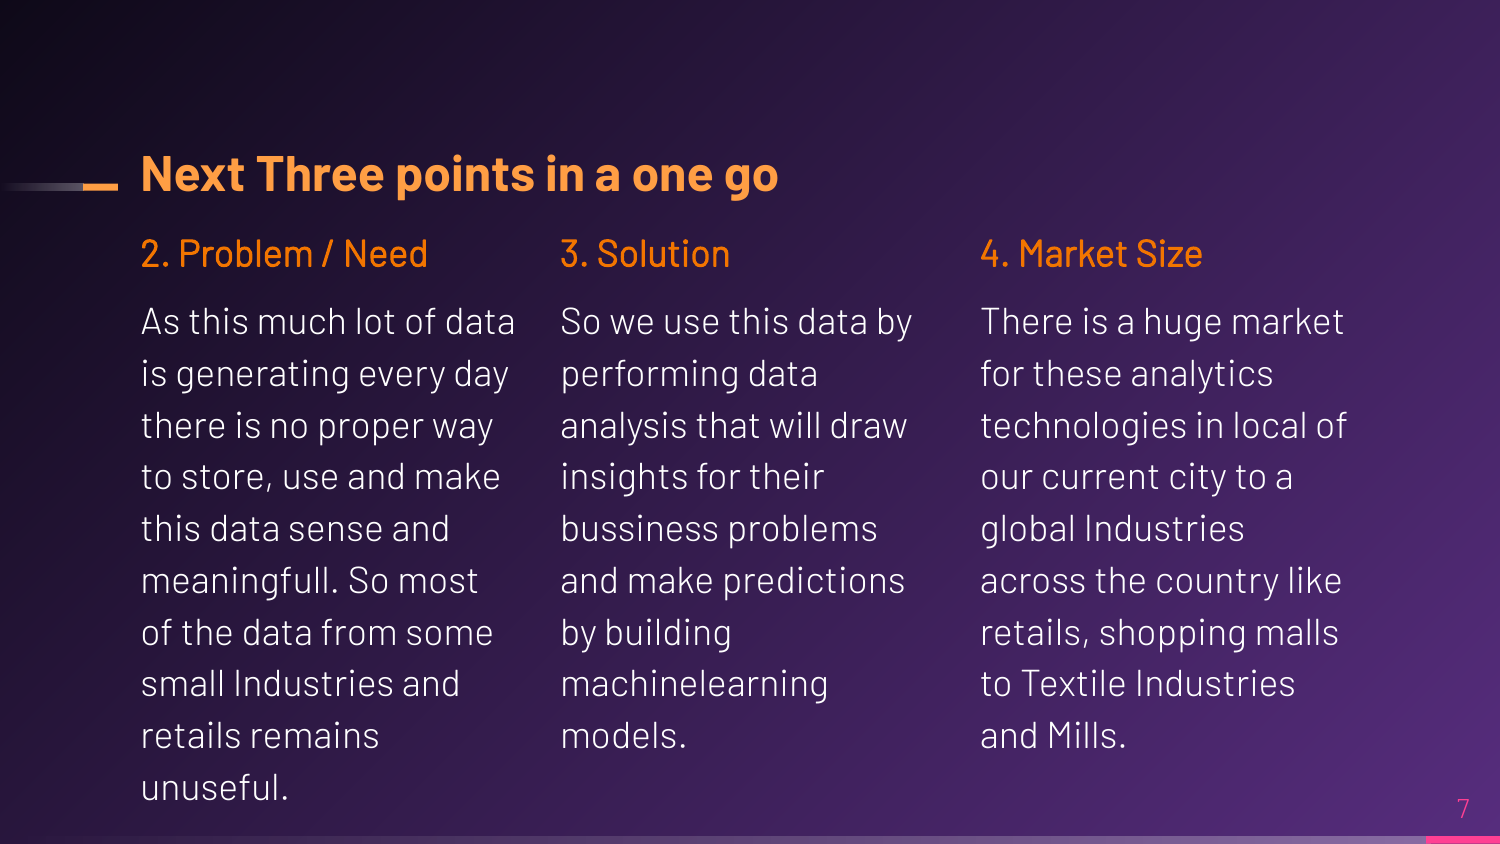

# Next Three points in a one go
2. Problem / Need
As this much lot of data is generating every day there is no proper way to store, use and make this data sense and meaningfull. So most of the data from some small Industries and retails remains unuseful.
3. Solution
So we use this data by performing data analysis that will draw insights for their bussiness problems and make predictions by building machinelearning models.
4. Market Size
There is a huge market for these analytics technologies in local of our current city to a global Industries across the country like retails, shopping malls to Textile Industries and Mills.

7